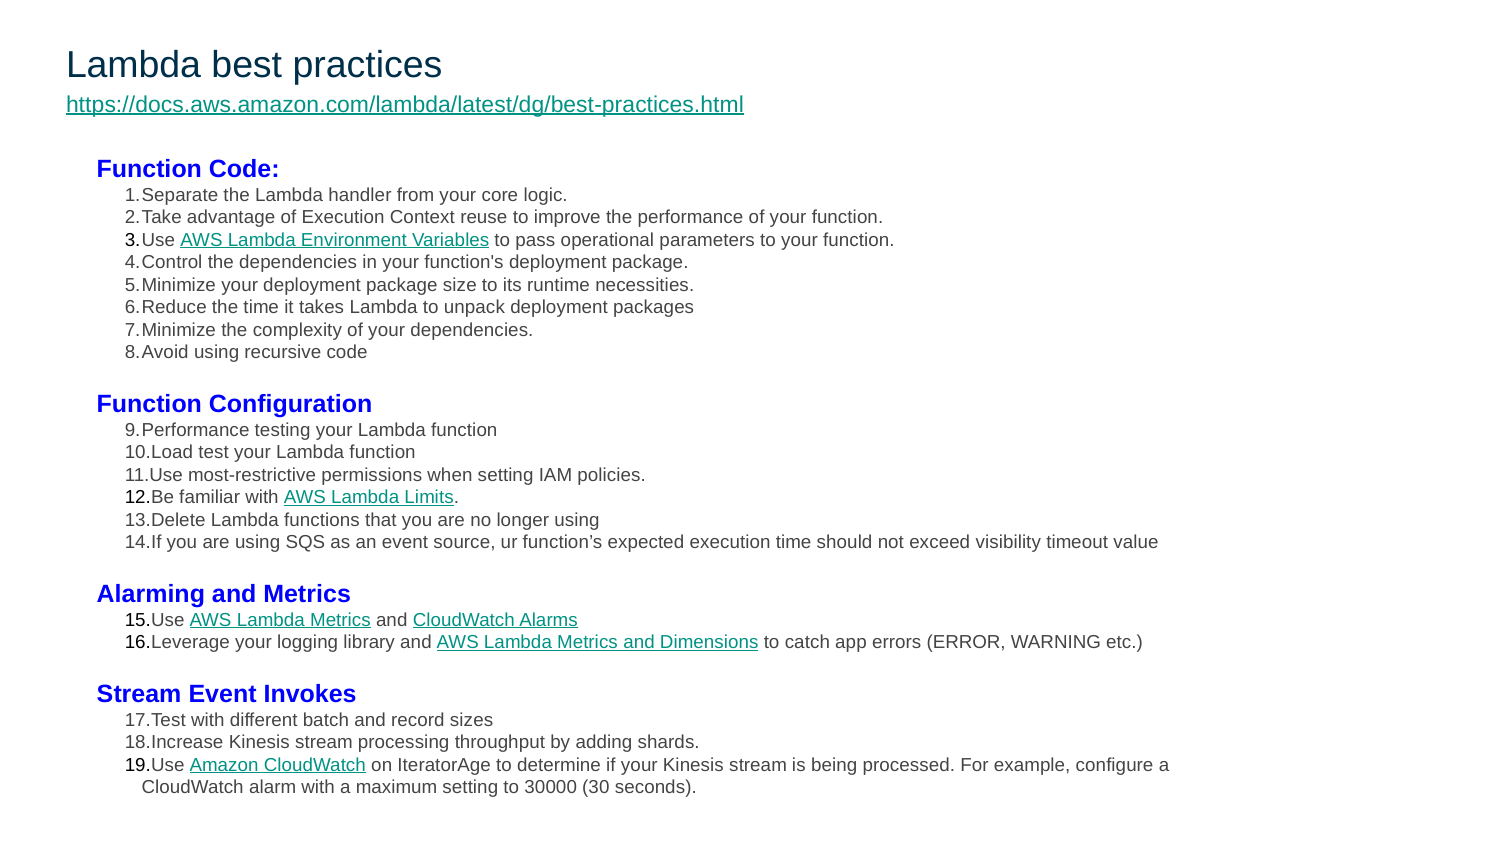

Lambda best practices
https://docs.aws.amazon.com/lambda/latest/dg/best-practices.html
Function Code:
Separate the Lambda handler from your core logic.
Take advantage of Execution Context reuse to improve the performance of your function.
Use AWS Lambda Environment Variables to pass operational parameters to your function.
Control the dependencies in your function's deployment package.
Minimize your deployment package size to its runtime necessities.
Reduce the time it takes Lambda to unpack deployment packages
Minimize the complexity of your dependencies.
Avoid using recursive code

Function Configuration
Performance testing your Lambda function
Load test your Lambda function
Use most-restrictive permissions when setting IAM policies.
Be familiar with AWS Lambda Limits.
Delete Lambda functions that you are no longer using
If you are using SQS as an event source, ur function’s expected execution time should not exceed visibility timeout value

Alarming and Metrics
Use AWS Lambda Metrics and CloudWatch Alarms
Leverage your logging library and AWS Lambda Metrics and Dimensions to catch app errors (ERROR, WARNING etc.)

Stream Event Invokes
Test with different batch and record sizes
Increase Kinesis stream processing throughput by adding shards.
Use Amazon CloudWatch on IteratorAge to determine if your Kinesis stream is being processed. For example, configure a CloudWatch alarm with a maximum setting to 30000 (30 seconds).